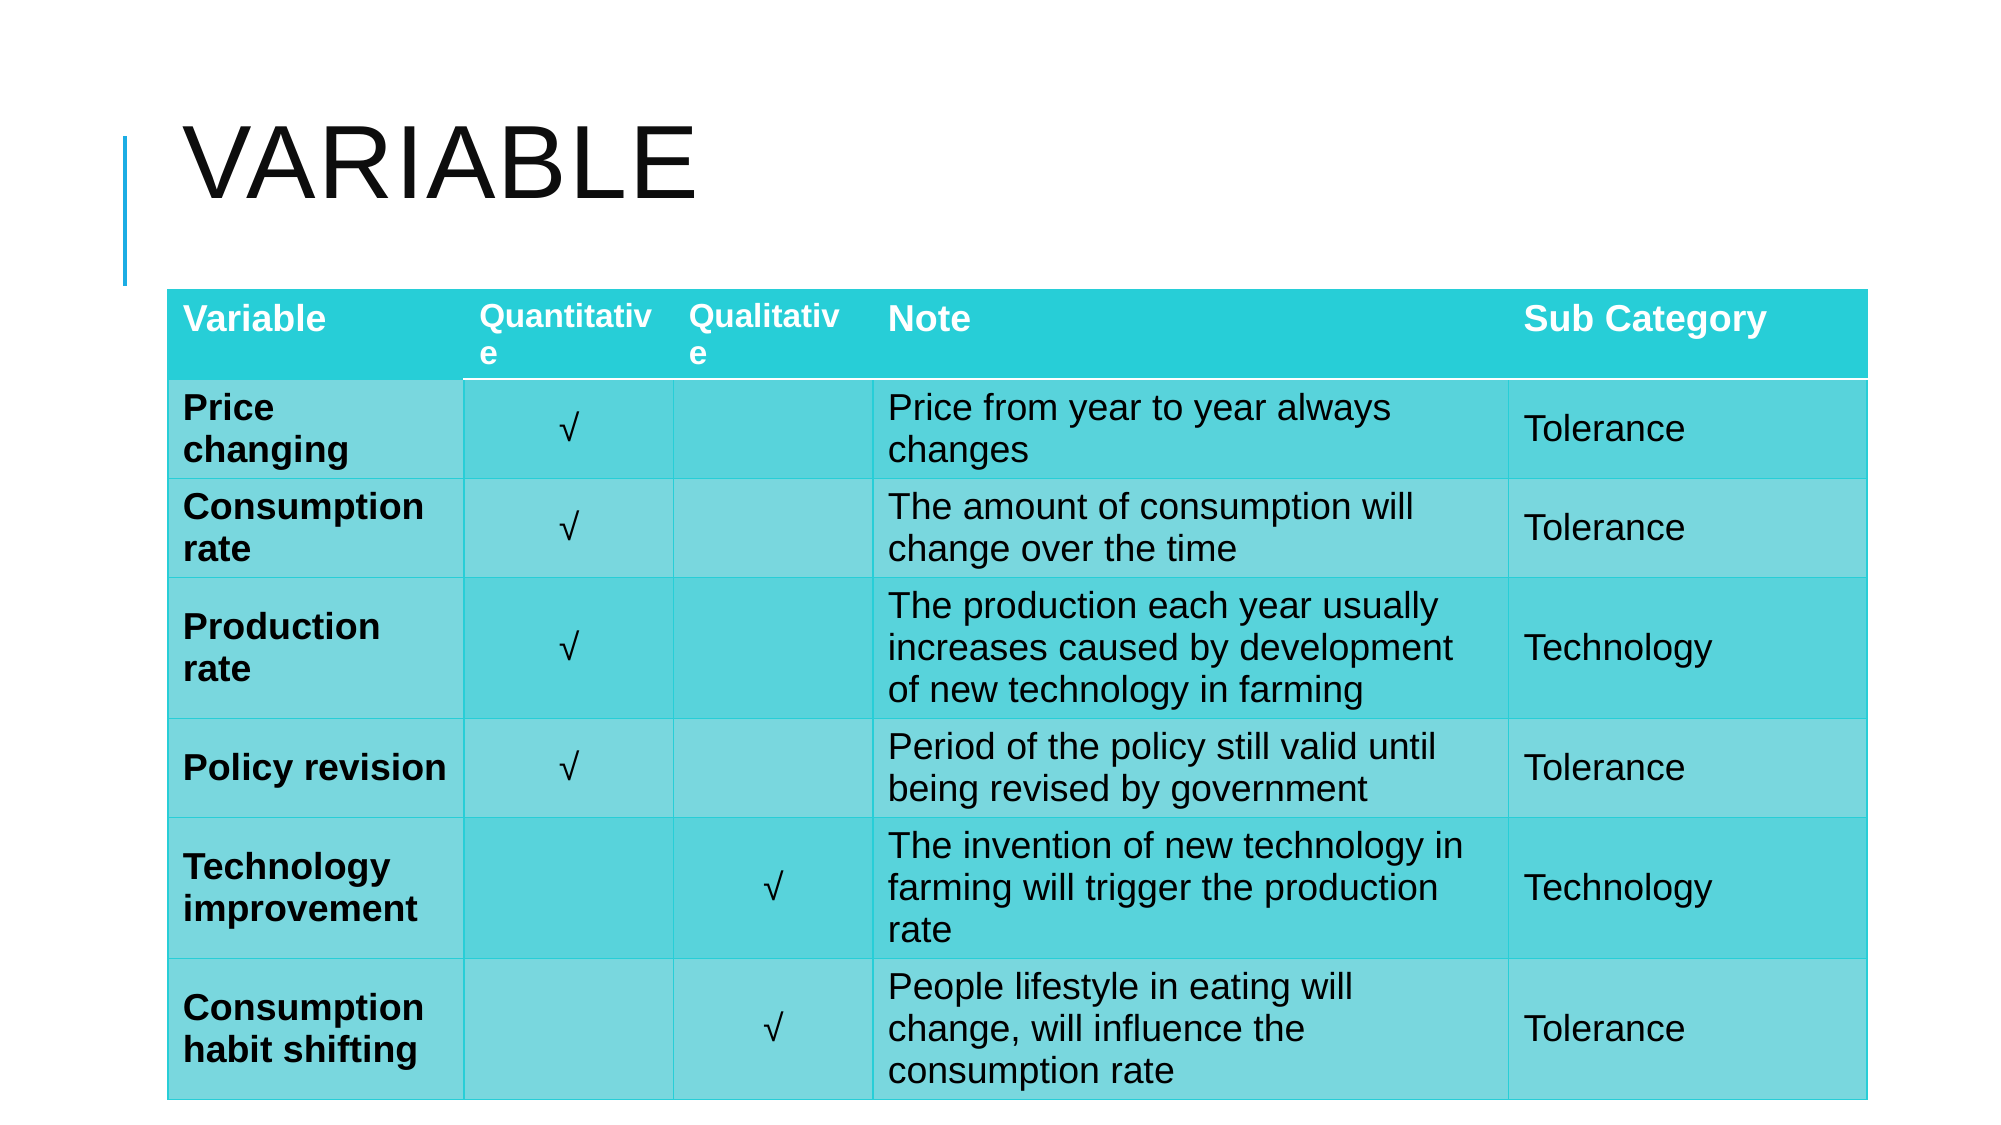

# VARIABLE
| Variable | Quantitative | Qualitative | Note | Sub Category |
| --- | --- | --- | --- | --- |
| Price changing | √ |  | Price from year to year always changes | Tolerance |
| Consumption rate | √ |  | The amount of consumption will change over the time | Tolerance |
| Production rate | √ |  | The production each year usually increases caused by development of new technology in farming | Technology |
| Policy revision | √ |  | Period of the policy still valid until being revised by government | Tolerance |
| Technology improvement |  | √ | The invention of new technology in farming will trigger the production rate | Technology |
| Consumption habit shifting |  | √ | People lifestyle in eating will change, will influence the consumption rate | Tolerance |
44